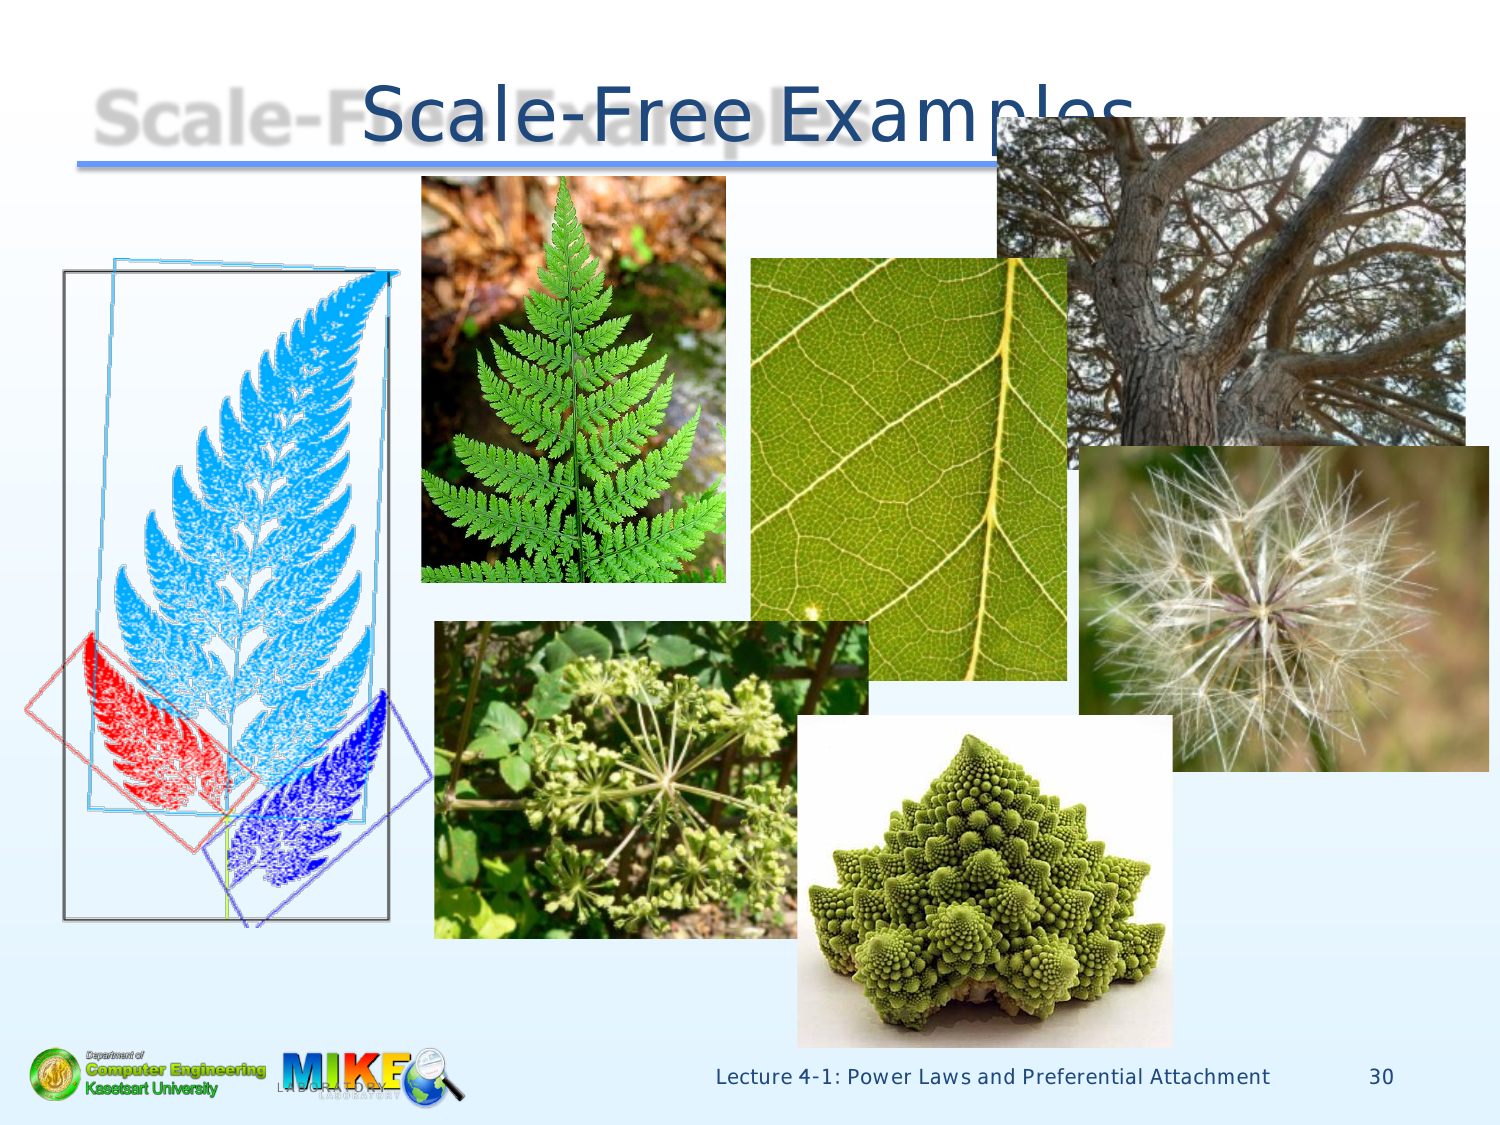

# Scale-Free Examples

Lecture 4-1: Power Laws and Preferential Attachment
30